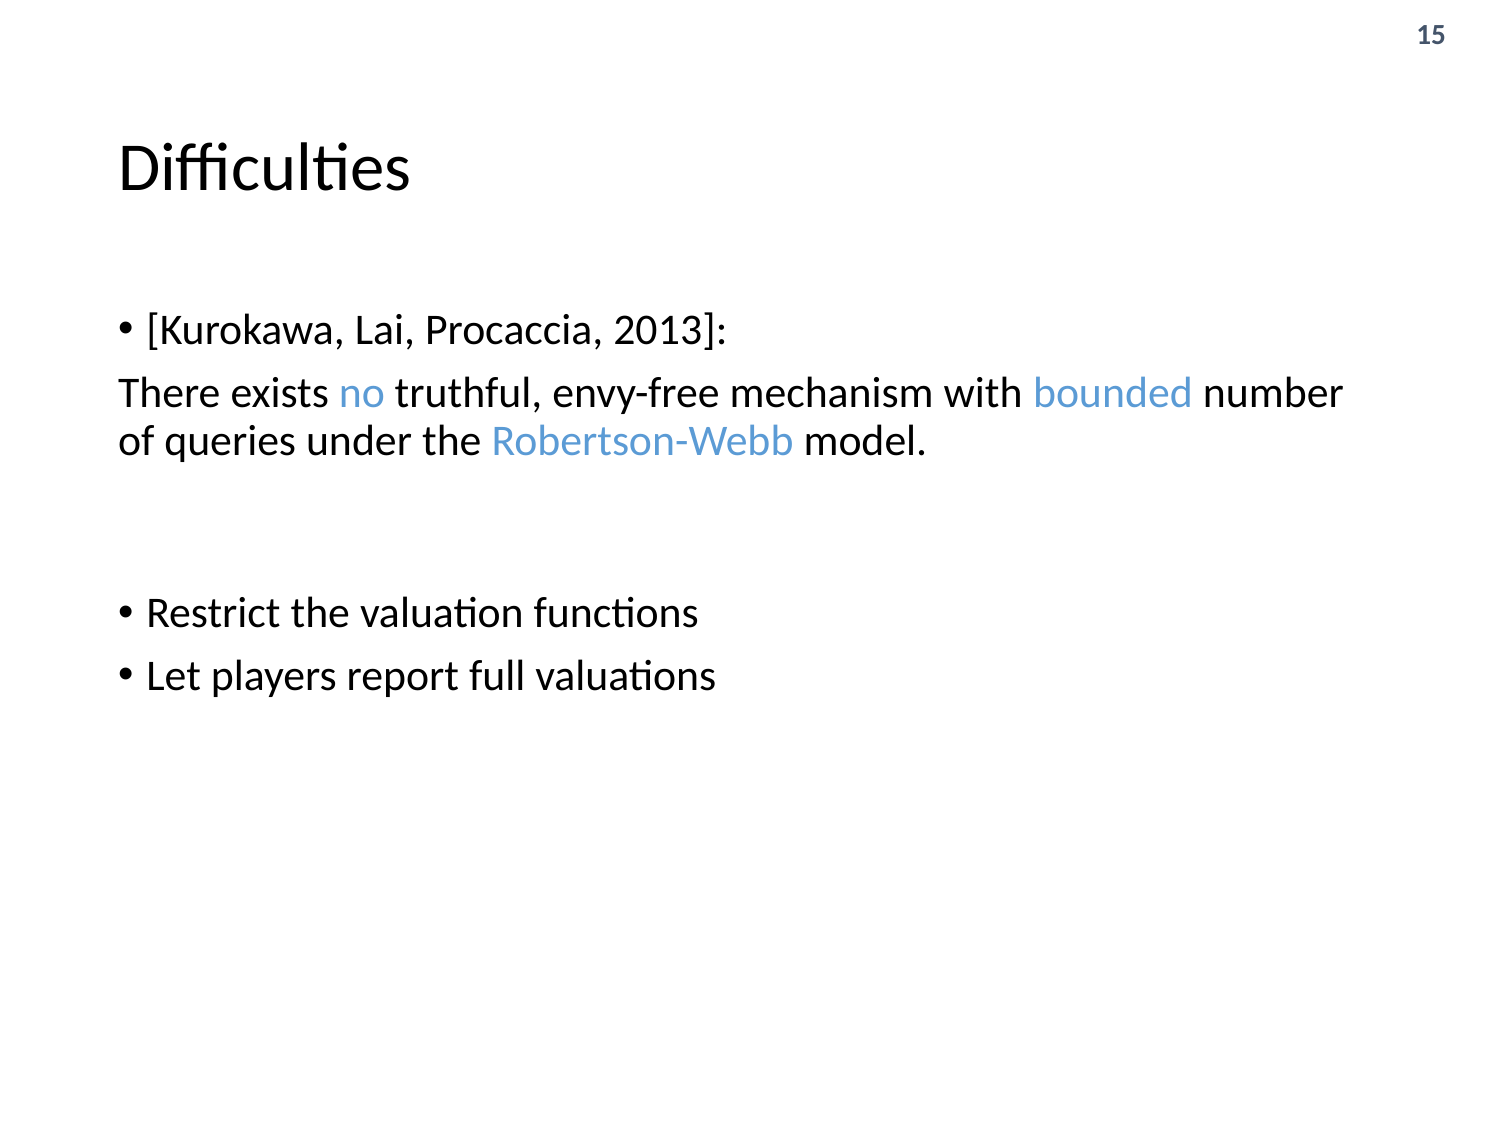

# Difficulties
[Kurokawa, Lai, Procaccia, 2013]:
There exists no truthful, envy-free mechanism with bounded number of queries under the Robertson-Webb model.

Restrict the valuation functions
Let players report full valuations